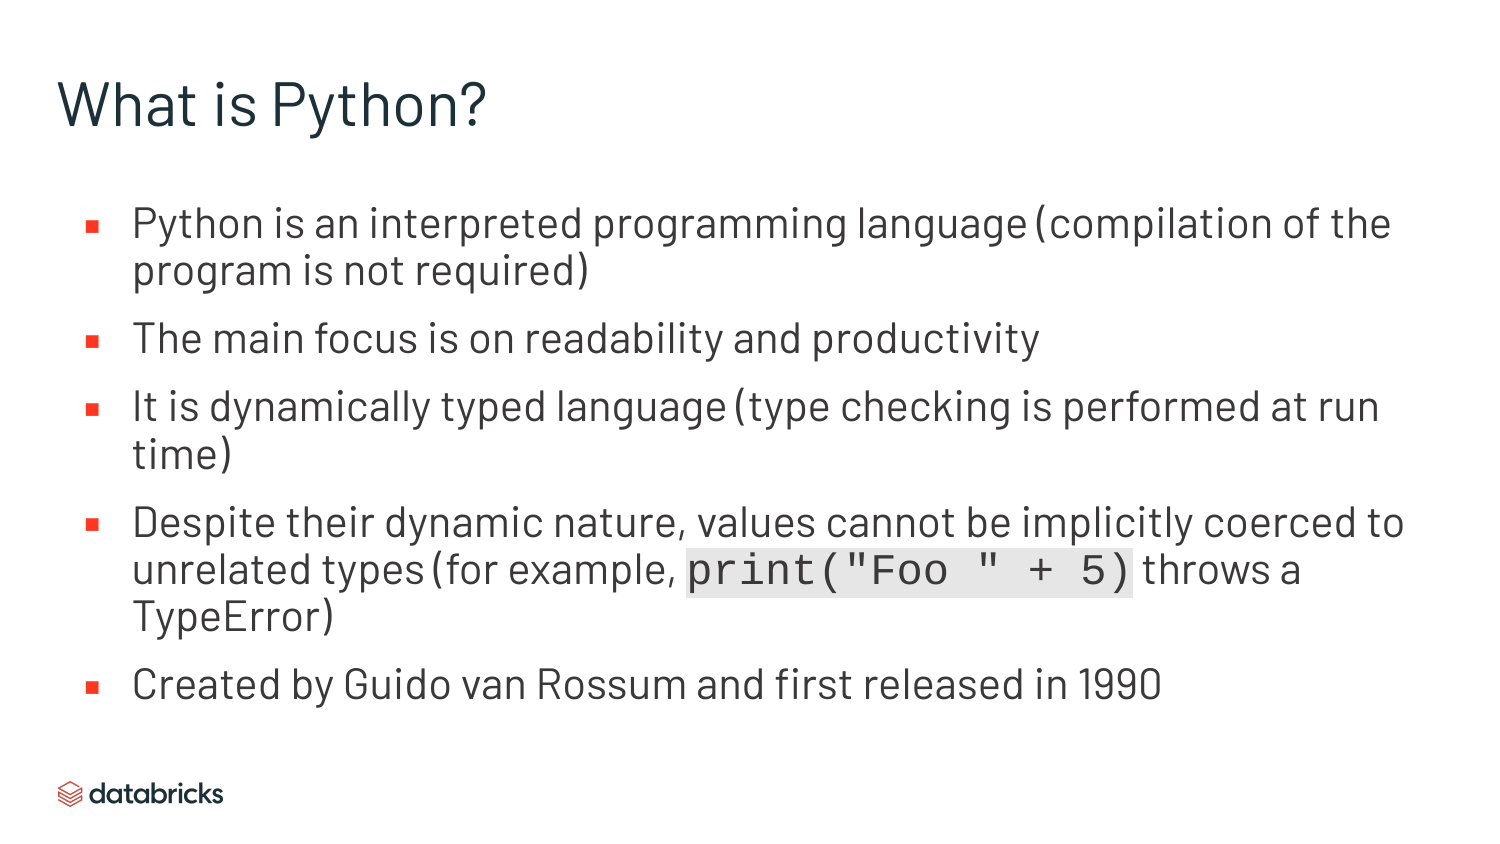

# What is Python?
Python is an interpreted programming language (compilation of the program is not required)
The main focus is on readability and productivity
It is dynamically typed language (type checking is performed at run time)
Despite their dynamic nature, values cannot be implicitly coerced to unrelated types (for example, print("Foo " + 5) throws a TypeError)
Created by Guido van Rossum and first released in 1990